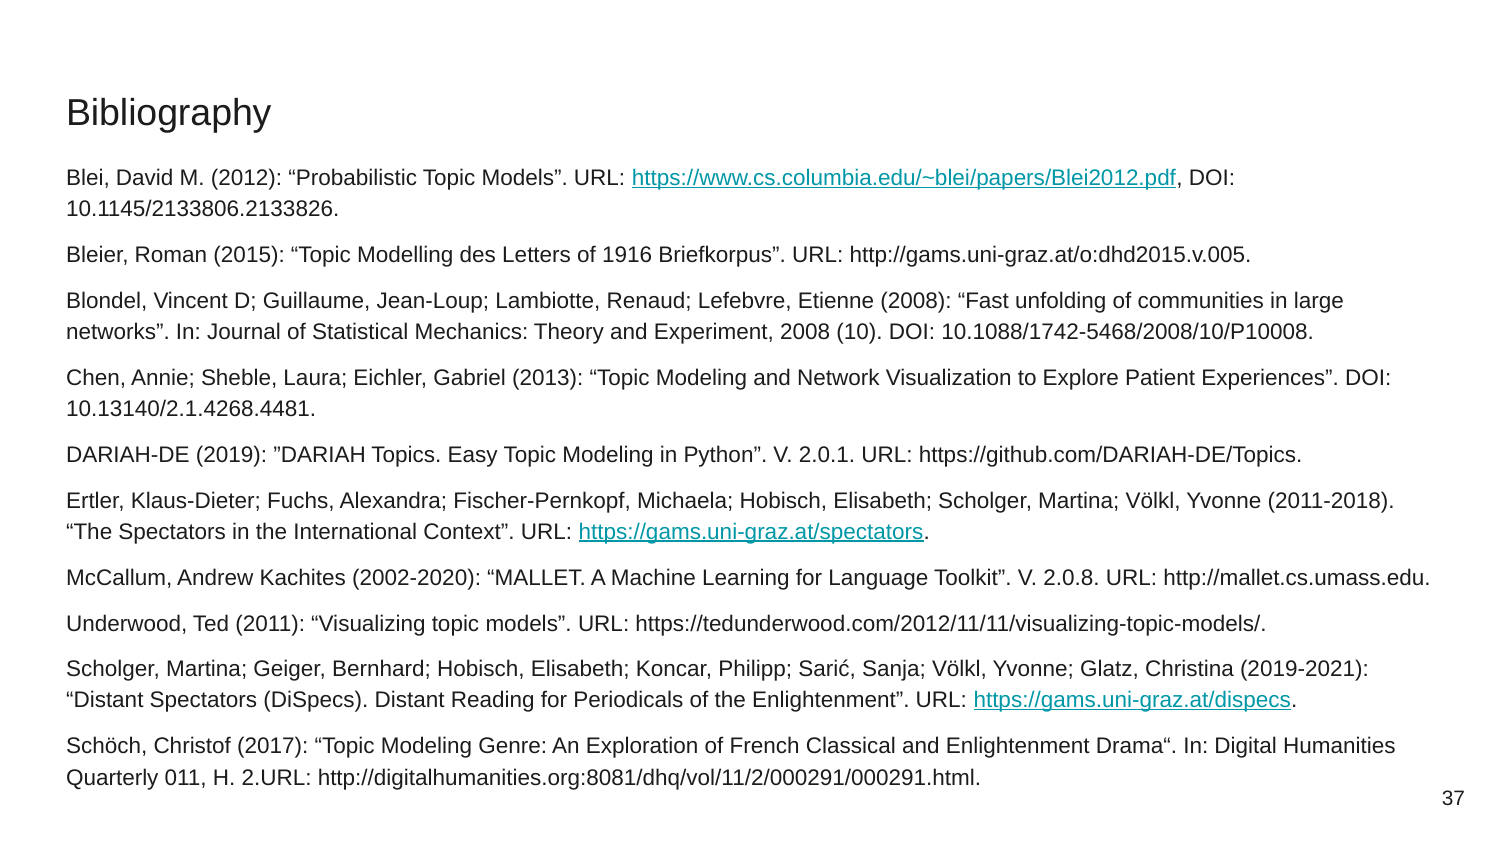

# Bibliography
Blei, David M. (2012): “Probabilistic Topic Models”. URL: https://www.cs.columbia.edu/~blei/papers/Blei2012.pdf, DOI: 10.1145/2133806.2133826.
Bleier, Roman (2015): “Topic Modelling des Letters of 1916 Briefkorpus”. URL: http://gams.uni-graz.at/o:dhd2015.v.005.
Blondel, Vincent D; Guillaume, Jean-Loup; Lambiotte, Renaud; Lefebvre, Etienne (2008): “Fast unfolding of communities in large networks”. In: Journal of Statistical Mechanics: Theory and Experiment, 2008 (10). DOI: 10.1088/1742-5468/2008/10/P10008.
Chen, Annie; Sheble, Laura; Eichler, Gabriel (2013): “Topic Modeling and Network Visualization to Explore Patient Experiences”. DOI: 10.13140/2.1.4268.4481.
DARIAH-DE (2019): ”DARIAH Topics. Easy Topic Modeling in Python”. V. 2.0.1. URL: https://github.com/DARIAH-DE/Topics.
Ertler, Klaus-Dieter; Fuchs, Alexandra; Fischer-Pernkopf, Michaela; Hobisch, Elisabeth; Scholger, Martina; Völkl, Yvonne (2011-2018). “The Spectators in the International Context”. URL: https://gams.uni-graz.at/spectators.
McCallum, Andrew Kachites (2002-2020): “MALLET. A Machine Learning for Language Toolkit”. V. 2.0.8. URL: http://mallet.cs.umass.edu.
Underwood, Ted (2011): “Visualizing topic models”. URL: https://tedunderwood.com/2012/11/11/visualizing-topic-models/.
Scholger, Martina; Geiger, Bernhard; Hobisch, Elisabeth; Koncar, Philipp; Sarić, Sanja; Völkl, Yvonne; Glatz, Christina (2019-2021): “Distant Spectators (DiSpecs). Distant Reading for Periodicals of the Enlightenment”. URL: https://gams.uni-graz.at/dispecs.
Schöch, Christof (2017): “Topic Modeling Genre: An Exploration of French Classical and Enlightenment Drama“. In: Digital Humanities Quarterly 011, H. 2.URL: http://digitalhumanities.org:8081/dhq/vol/11/2/000291/000291.html.
37